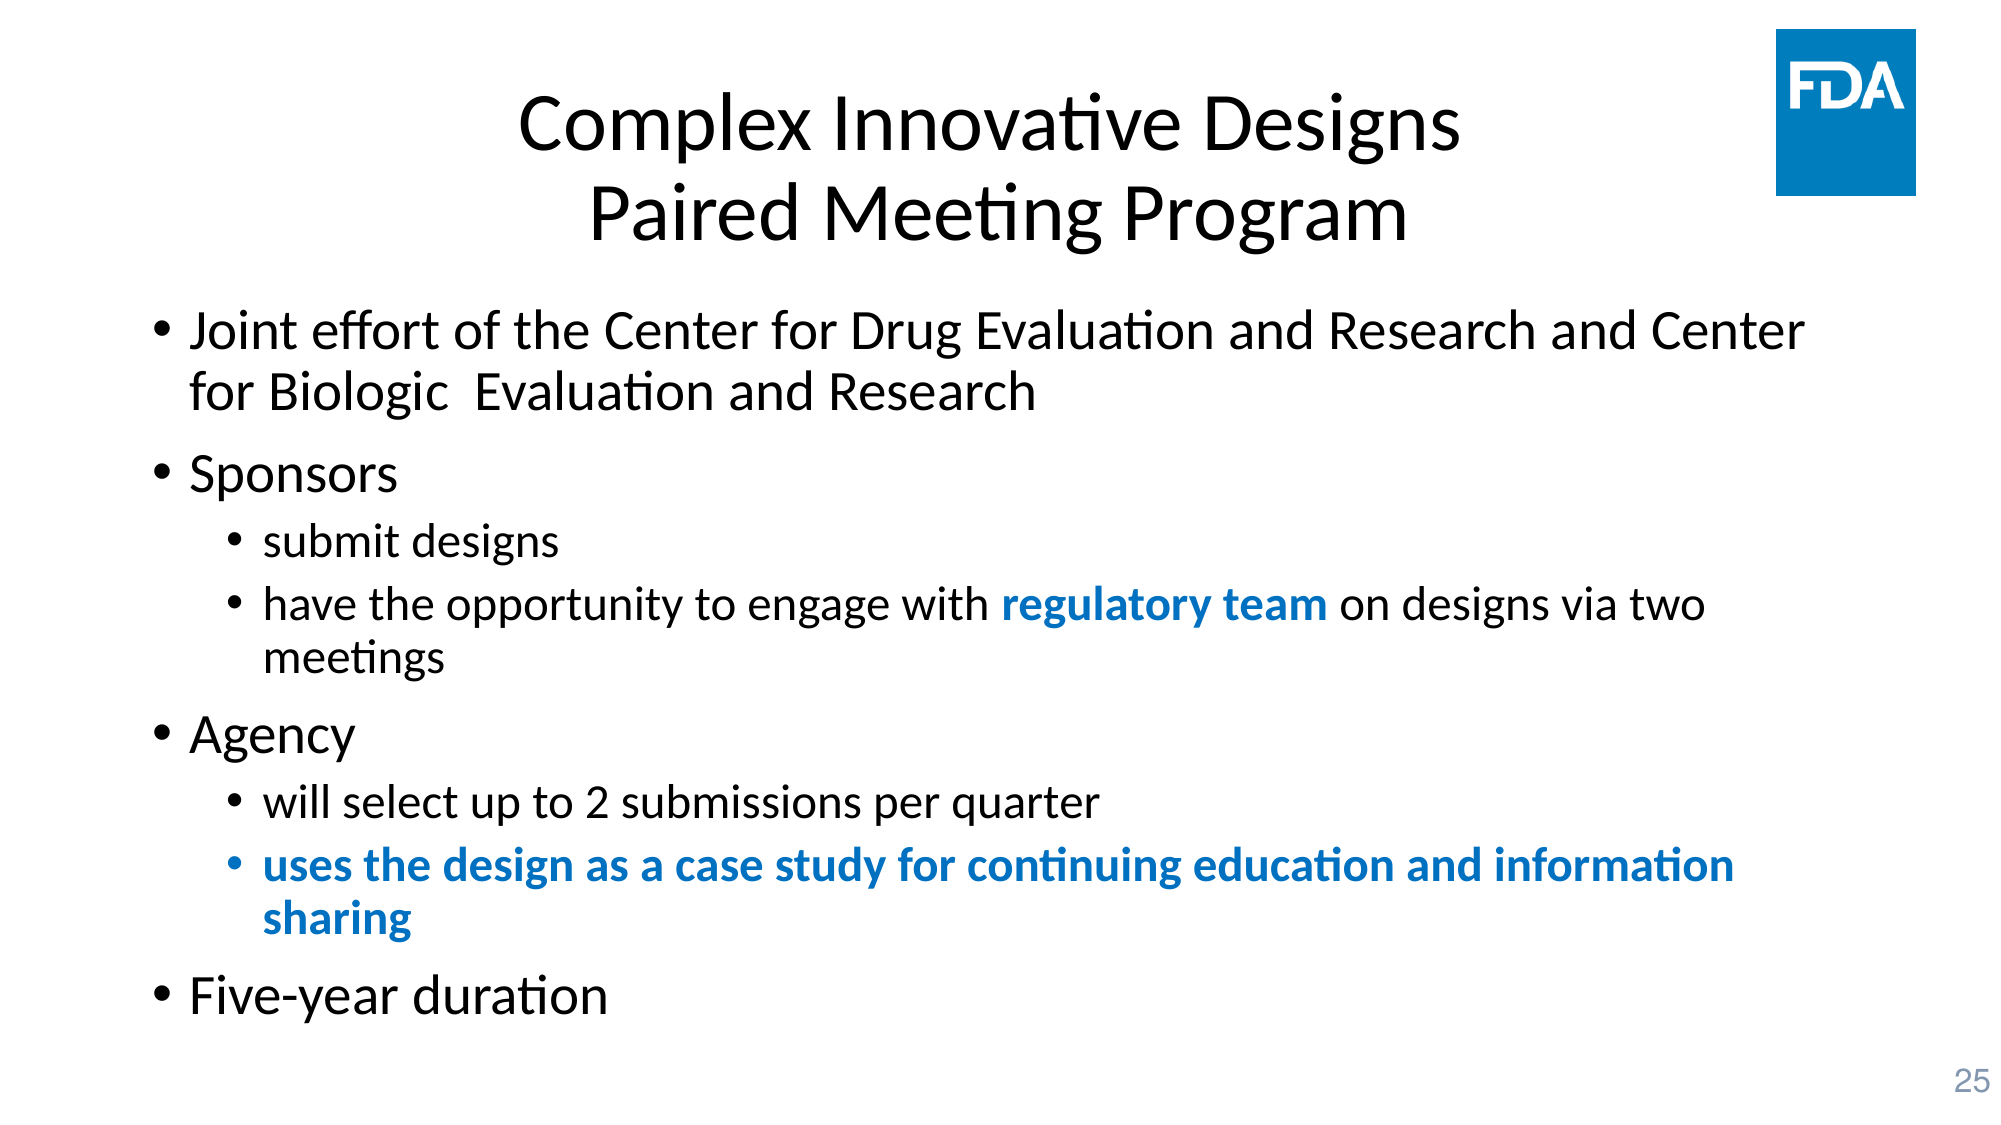

# Complex Innovative Designs Paired Meeting Program
Joint effort of the Center for Drug Evaluation and Research and Center for Biologic  Evaluation and Research
Sponsors
submit designs
have the opportunity to engage with regulatory team on designs via two meetings
Agency
will select up to 2 submissions per quarter
uses the design as a case study for continuing education and information sharing
Five-year duration